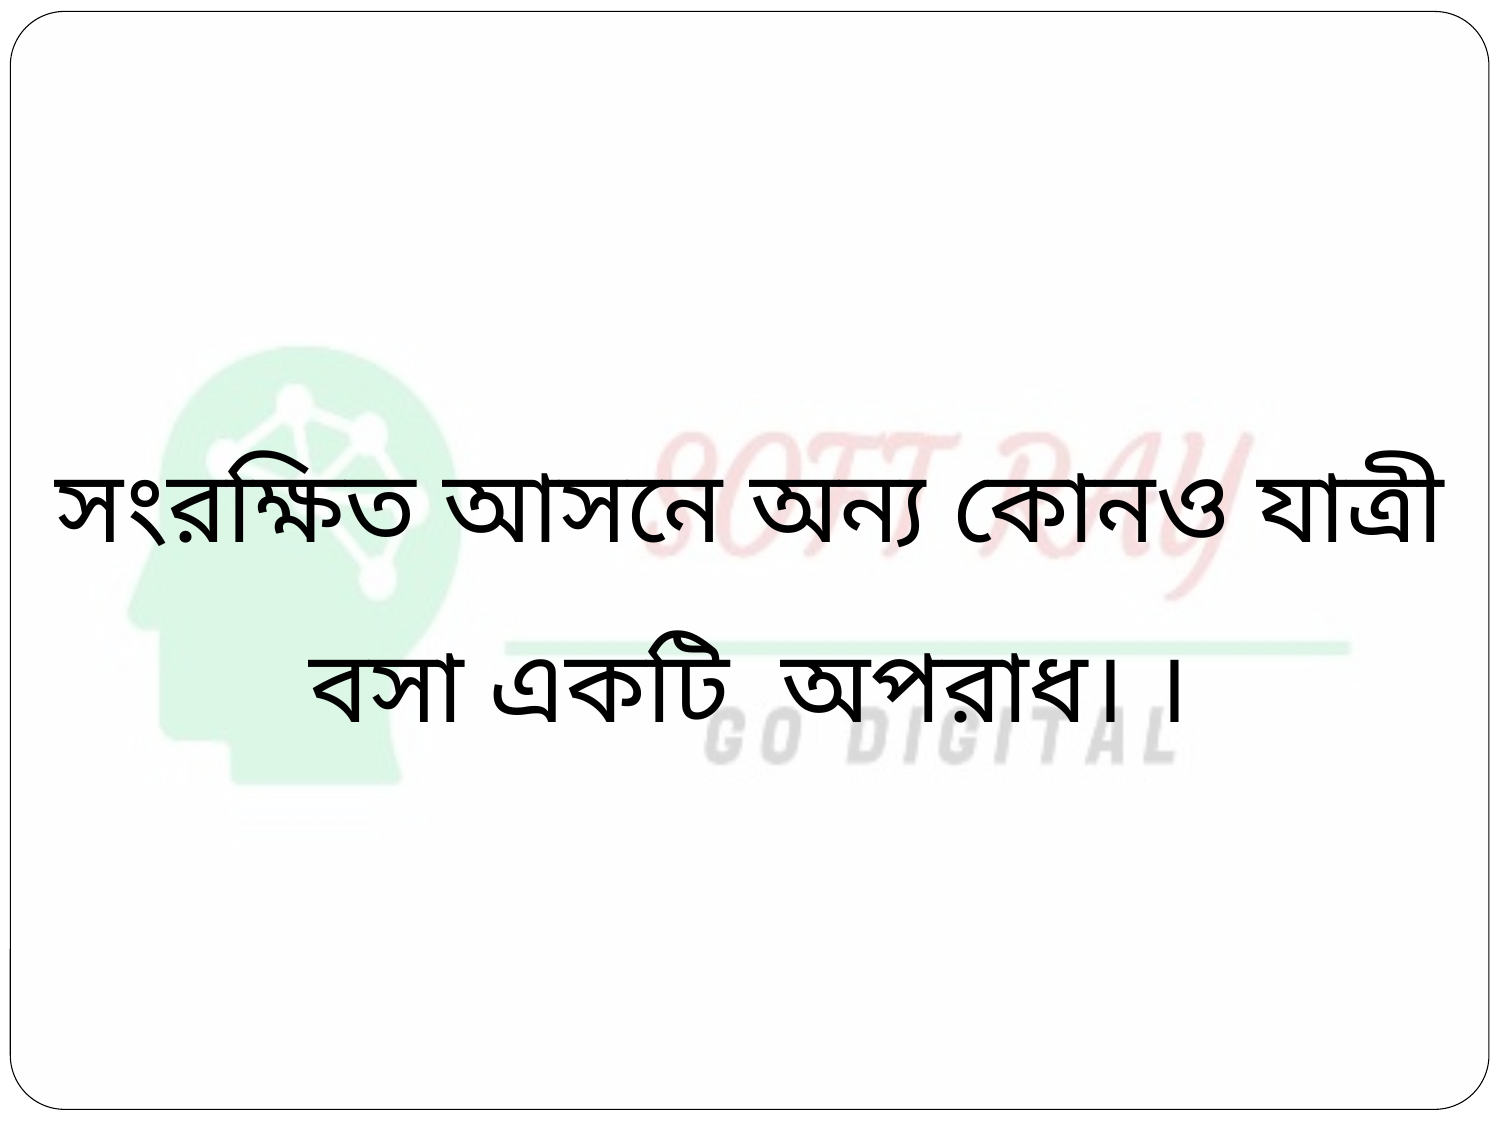

সংরক্ষিত আসনে অন্য কোনও যাত্রী বসা একটি  অপরাধ। ।